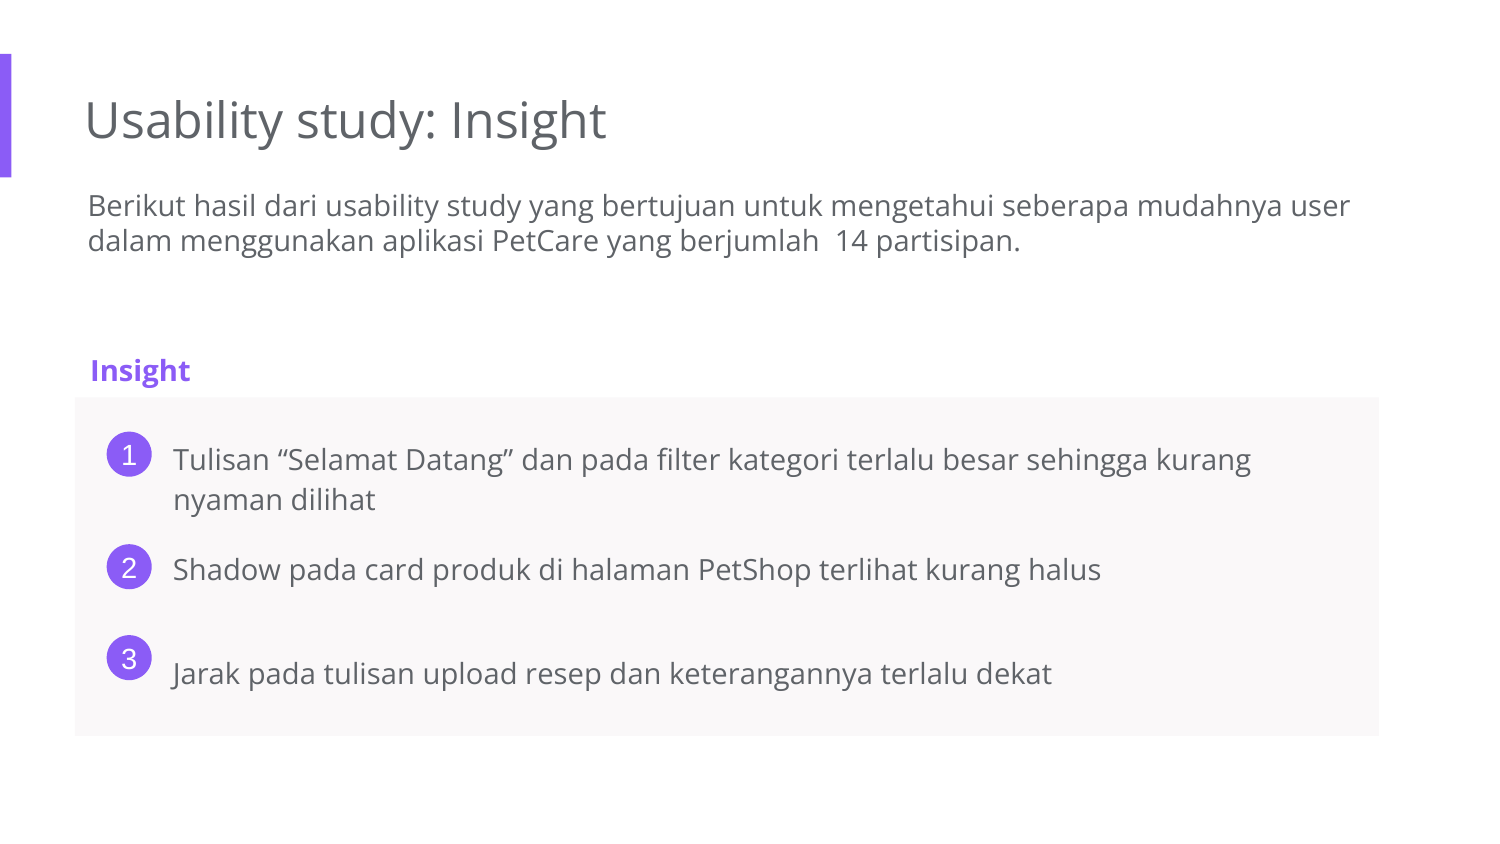

Usability study: Insight
Berikut hasil dari usability study yang bertujuan untuk mengetahui seberapa mudahnya user dalam menggunakan aplikasi PetCare yang berjumlah  14 partisipan.

Insight

Tulisan “Selamat Datang” dan pada filter kategori terlalu besar sehingga kurang nyaman dilihat
1
Shadow pada card produk di halaman PetShop terlihat kurang halus
2
3
Jarak pada tulisan upload resep dan keterangannya terlalu dekat